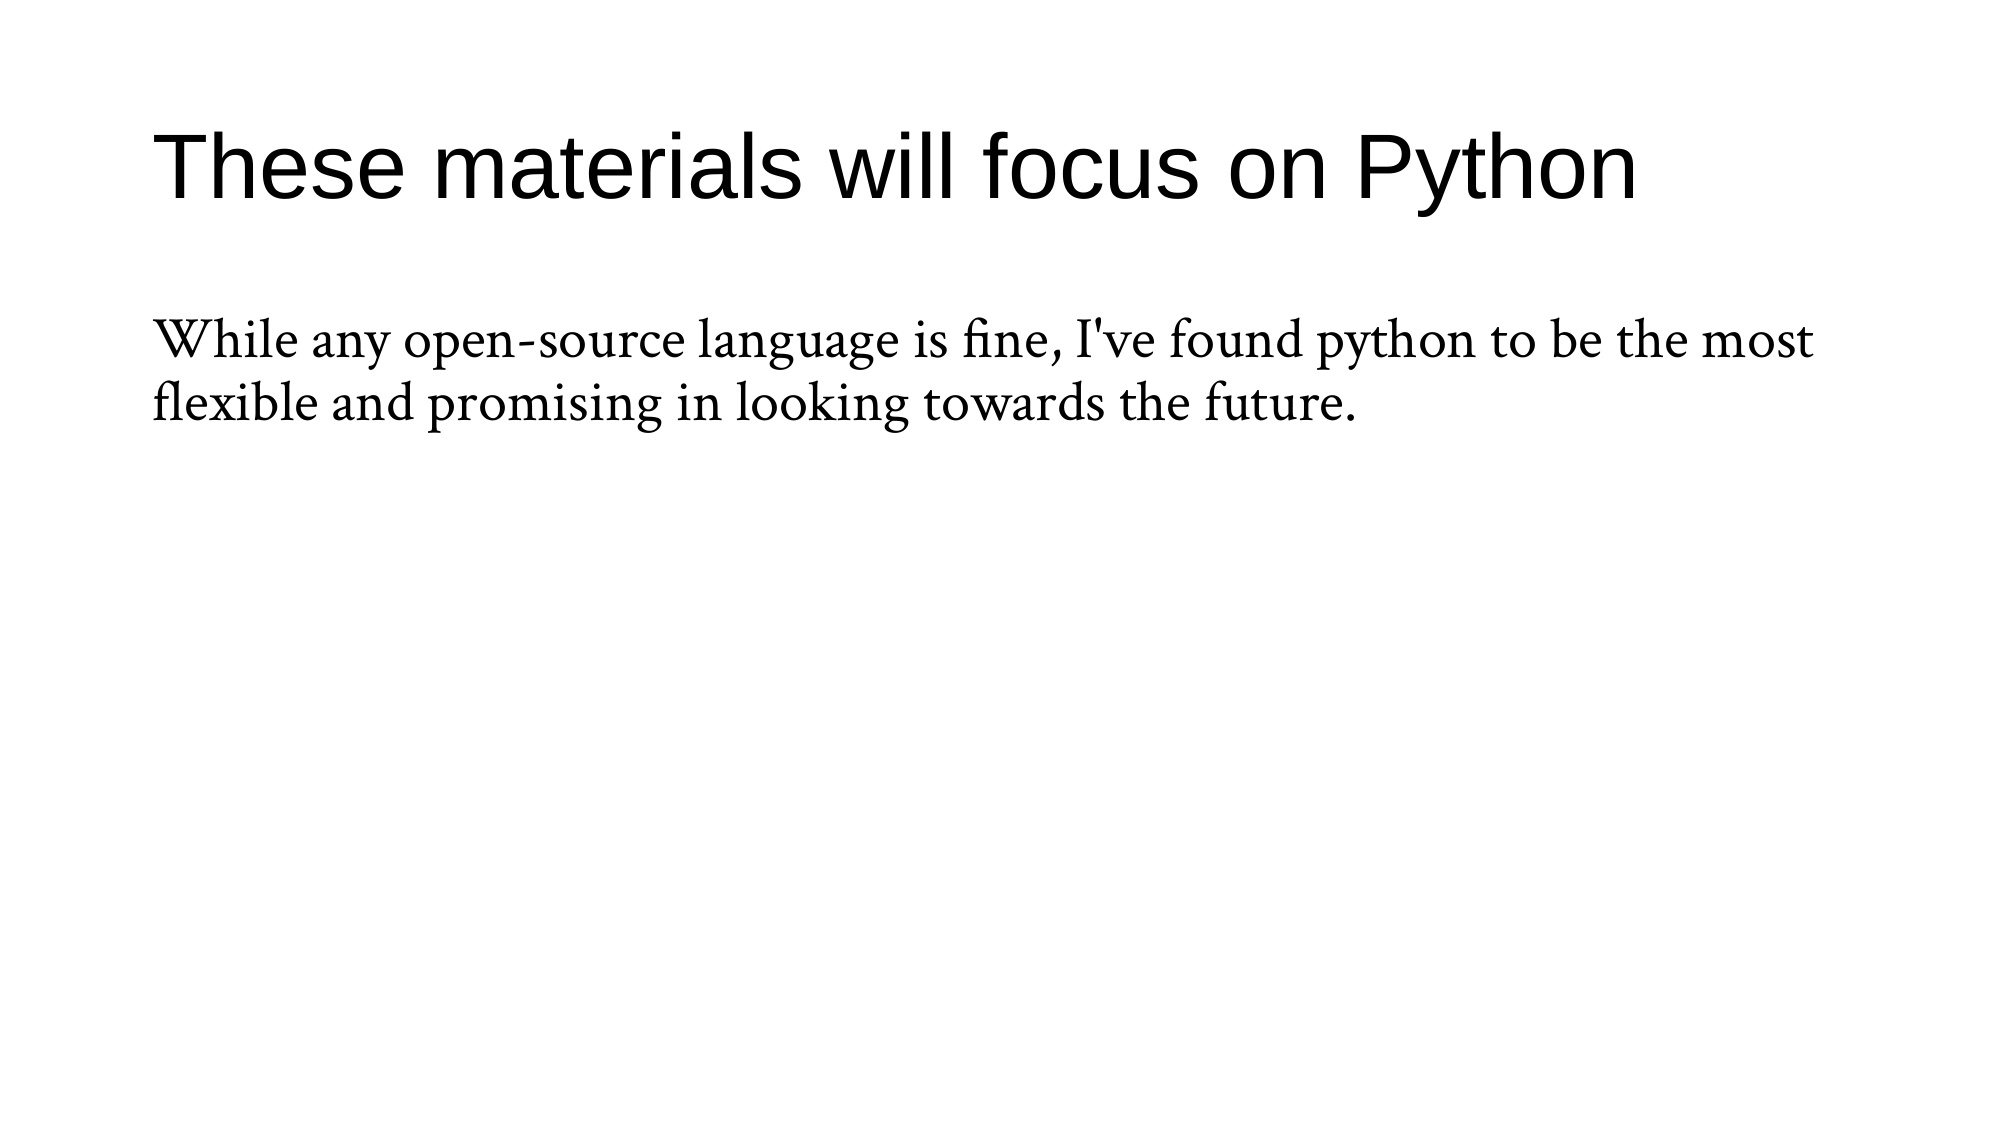

# These materials will focus on Python
While any open-source language is fine, I've found python to be the most flexible and promising in looking towards the future.